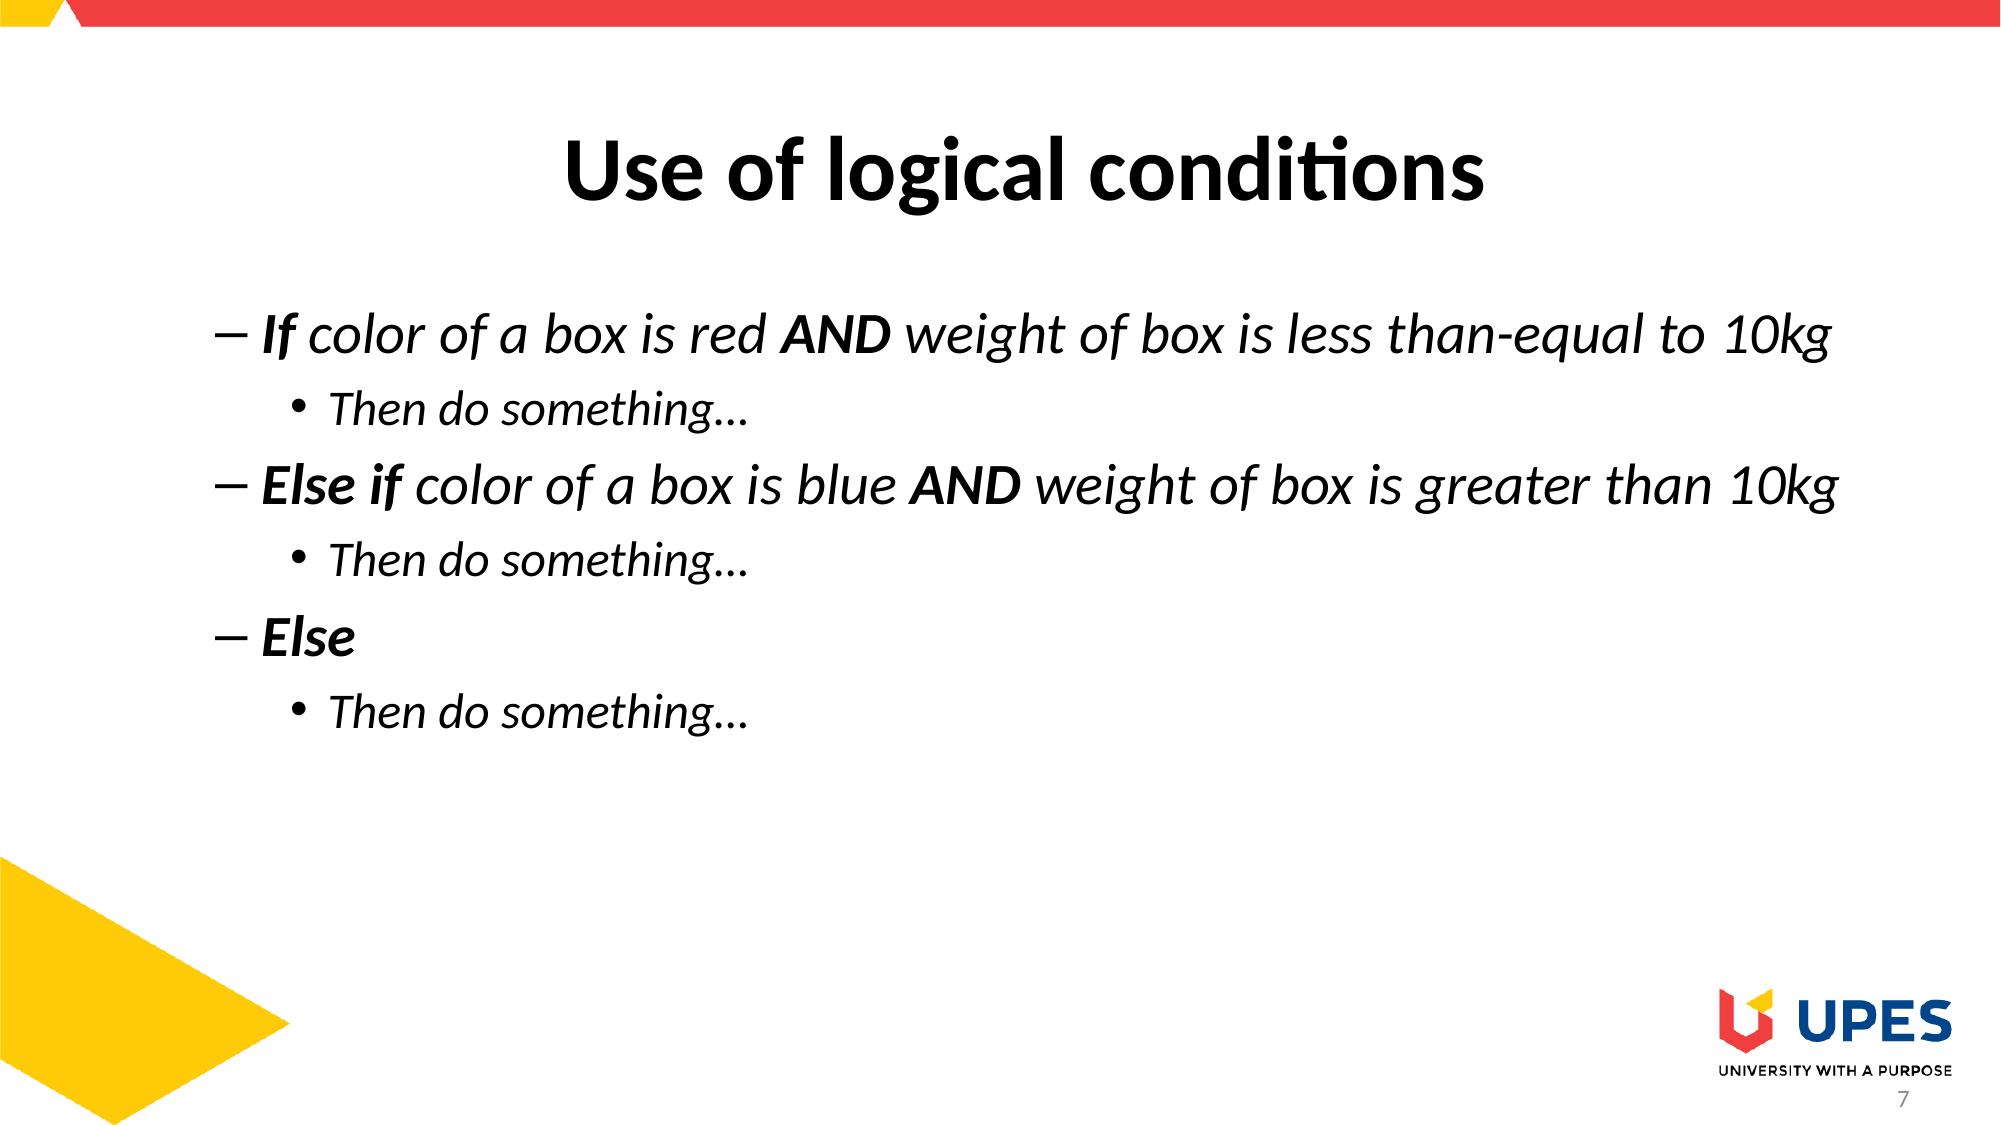

# Use of logical conditions
If color of a box is red AND weight of box is less than-equal to 10kg
Then do something…
Else if color of a box is blue AND weight of box is greater than 10kg
Then do something…
Else
Then do something…